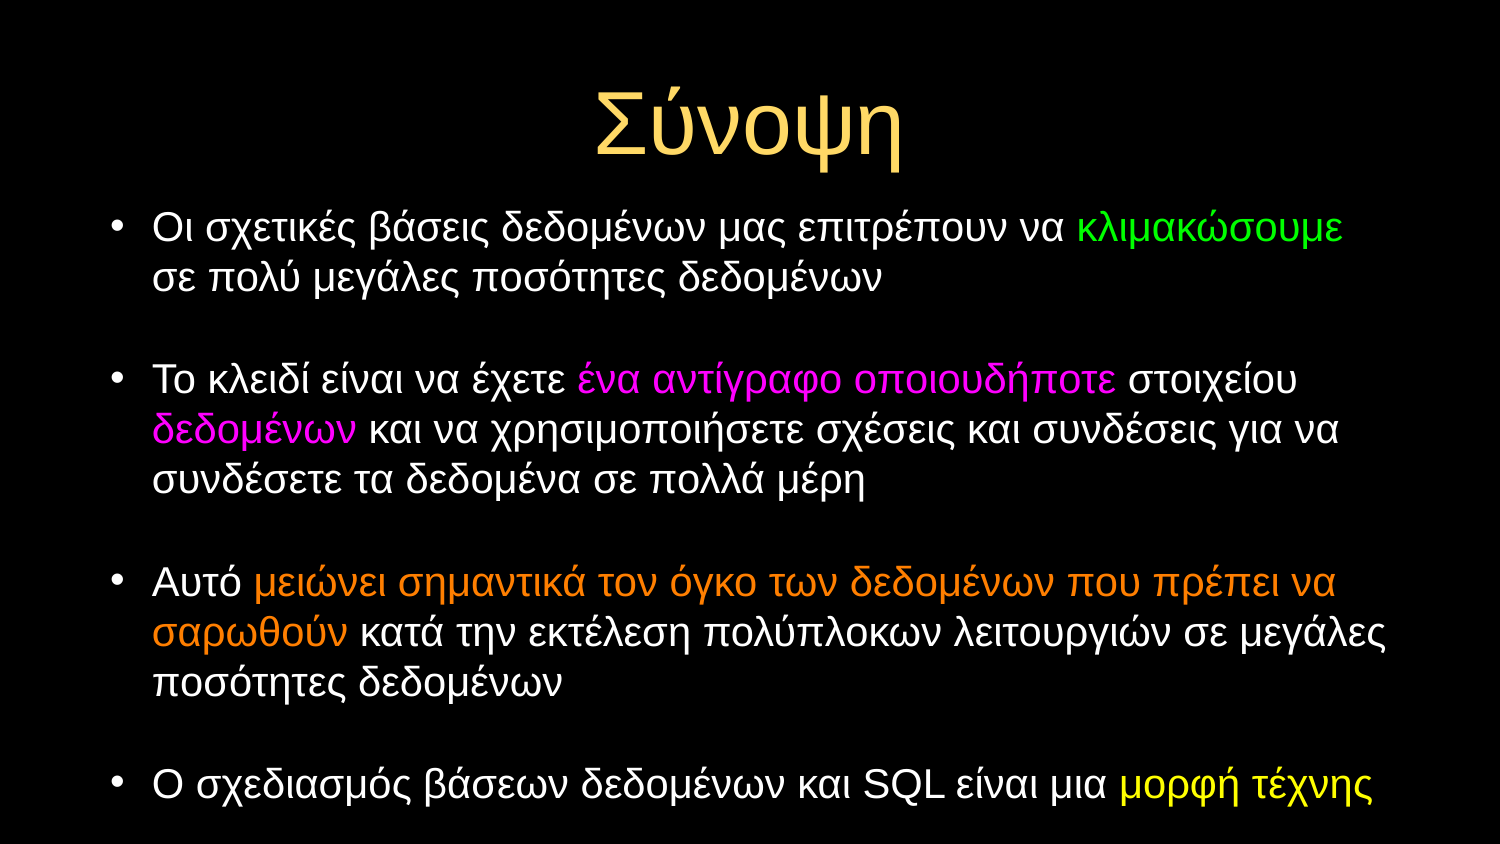

# Σύνοψη
Οι σχετικές βάσεις δεδομένων μας επιτρέπουν να κλιμακώσουμε σε πολύ μεγάλες ποσότητες δεδομένων
Το κλειδί είναι να έχετε ένα αντίγραφο οποιουδήποτε στοιχείου δεδομένων και να χρησιμοποιήσετε σχέσεις και συνδέσεις για να συνδέσετε τα δεδομένα σε πολλά μέρη
Αυτό μειώνει σημαντικά τον όγκο των δεδομένων που πρέπει να σαρωθούν κατά την εκτέλεση πολύπλοκων λειτουργιών σε μεγάλες ποσότητες δεδομένων
Ο σχεδιασμός βάσεων δεδομένων και SQL είναι μια μορφή τέχνης